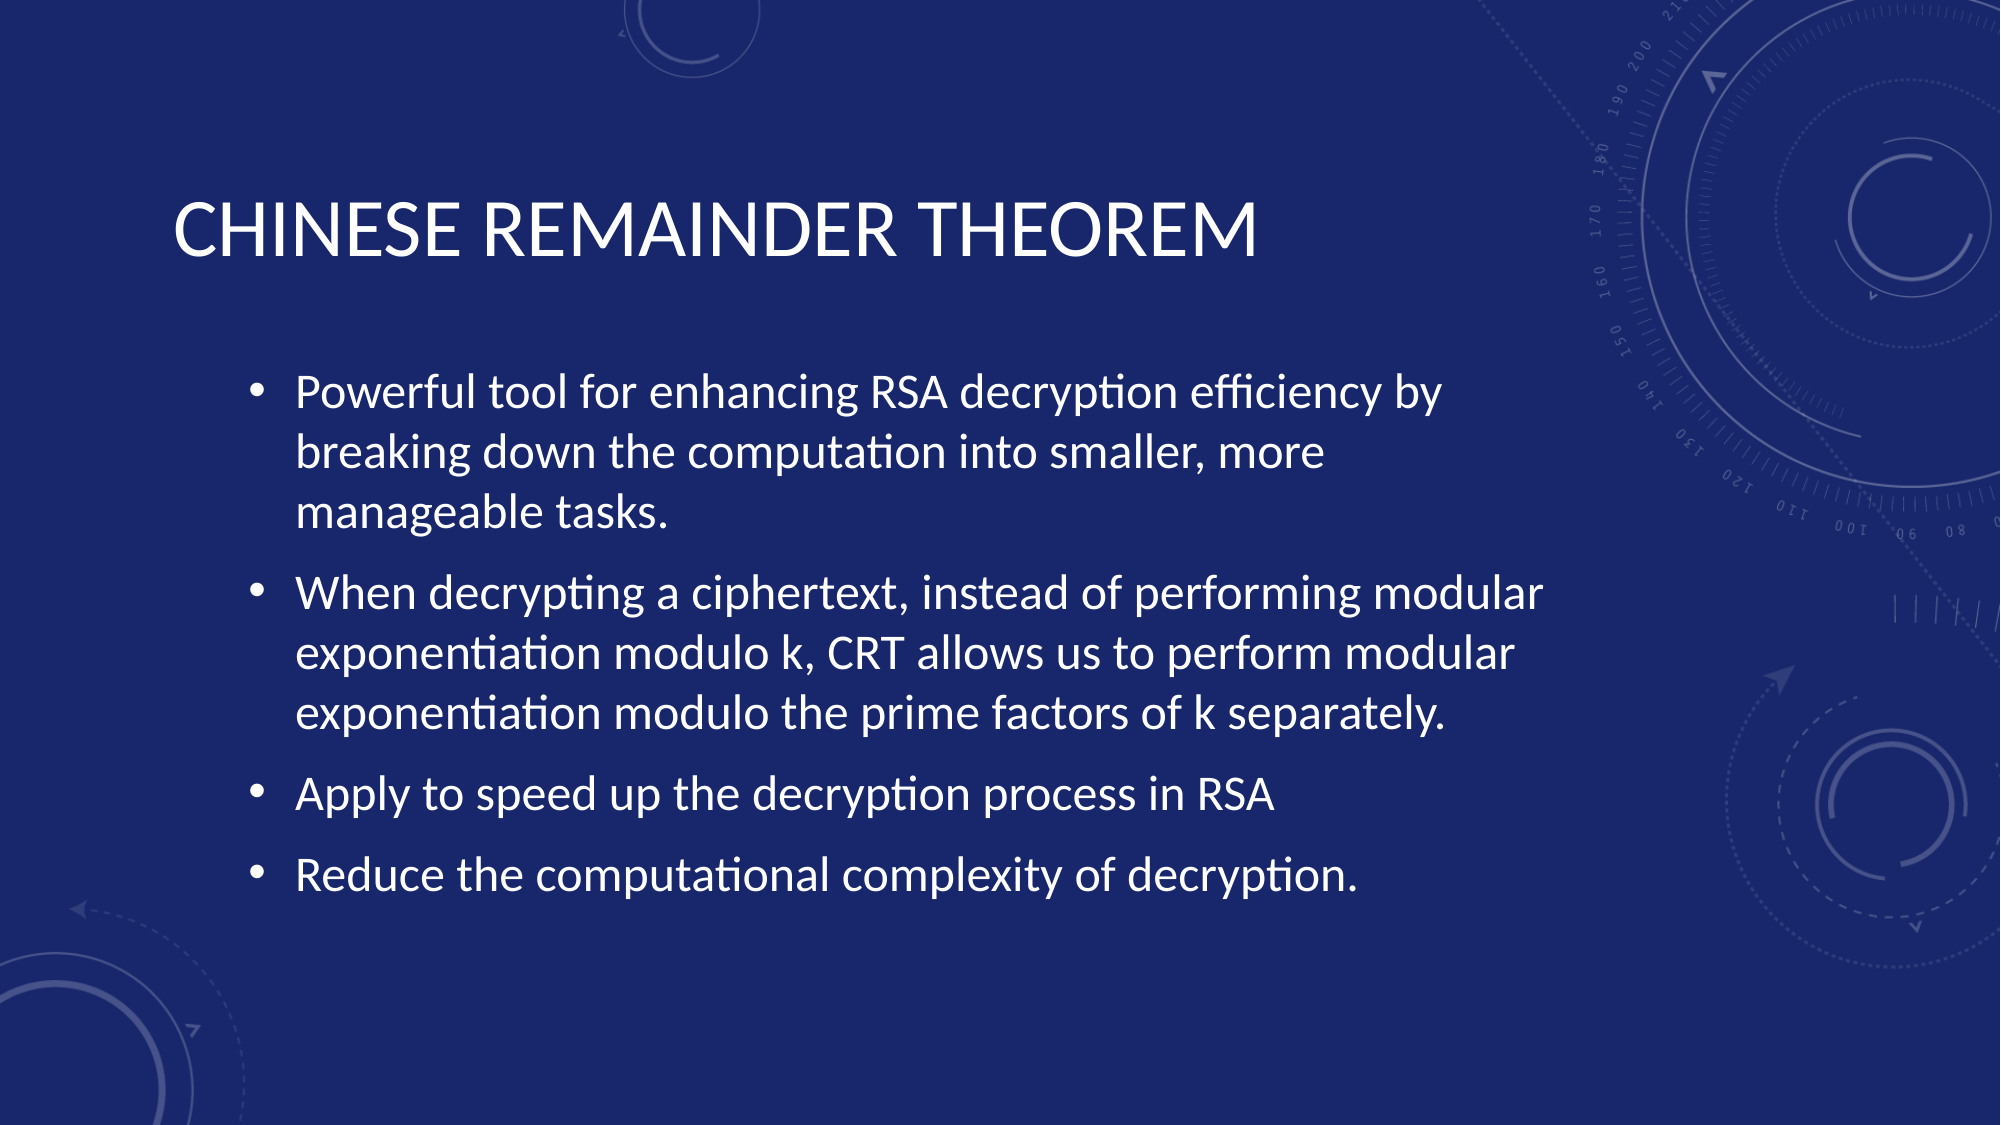

# Chinese remainder theorem
Powerful tool for enhancing RSA decryption efficiency by breaking down the computation into smaller, more manageable tasks.
When decrypting a ciphertext, instead of performing modular exponentiation modulo k, CRT allows us to perform modular exponentiation modulo the prime factors of k separately.
Apply to speed up the decryption process in RSA
Reduce the computational complexity of decryption.